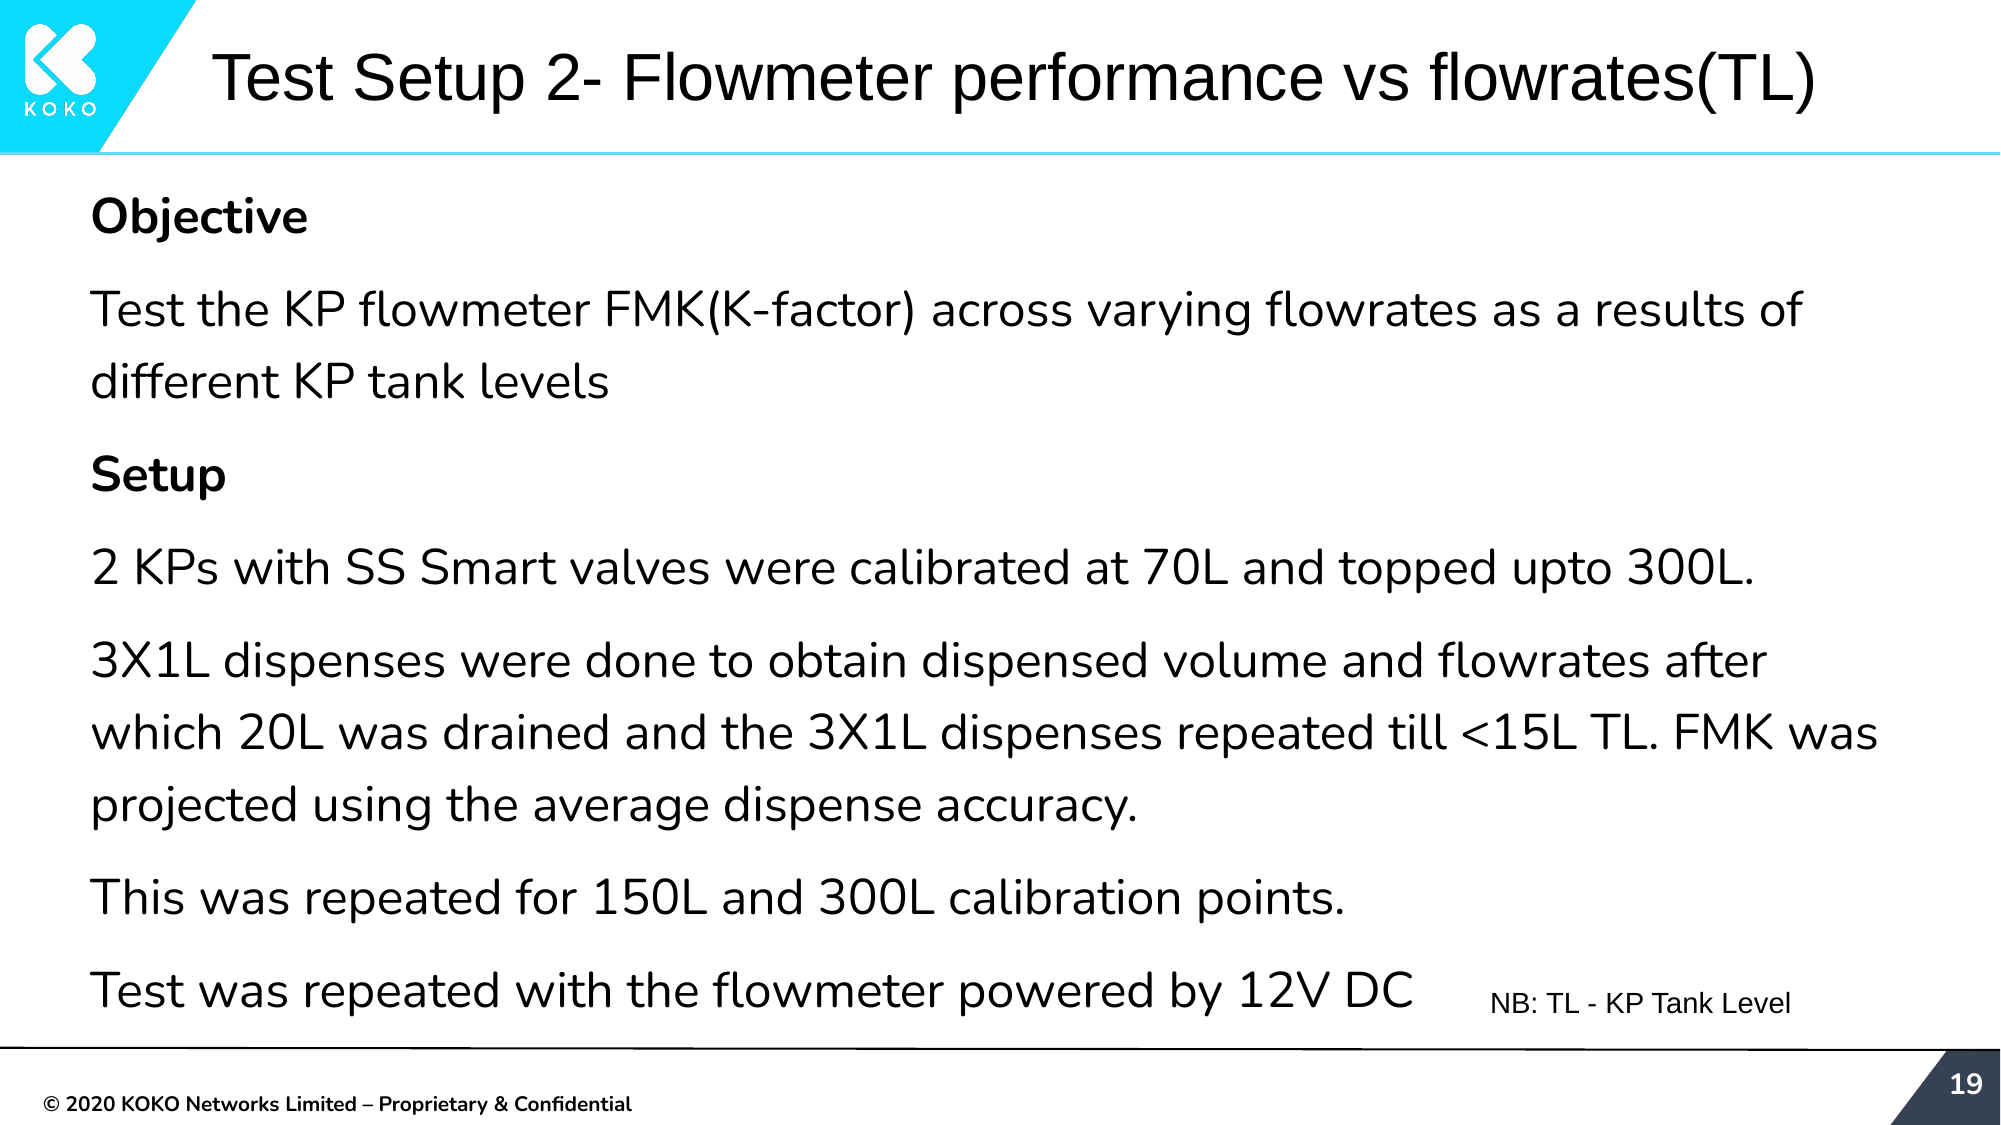

# Test Setup 2- Flowmeter performance vs flowrates(TL)
Objective
Test the KP flowmeter FMK(K-factor) across varying flowrates as a results of different KP tank levels
Setup
2 KPs with SS Smart valves were calibrated at 70L and topped upto 300L.
3X1L dispenses were done to obtain dispensed volume and flowrates after which 20L was drained and the 3X1L dispenses repeated till <15L TL. FMK was projected using the average dispense accuracy.
This was repeated for 150L and 300L calibration points.
Test was repeated with the flowmeter powered by 12V DC

NB: TL - KP Tank Level
19